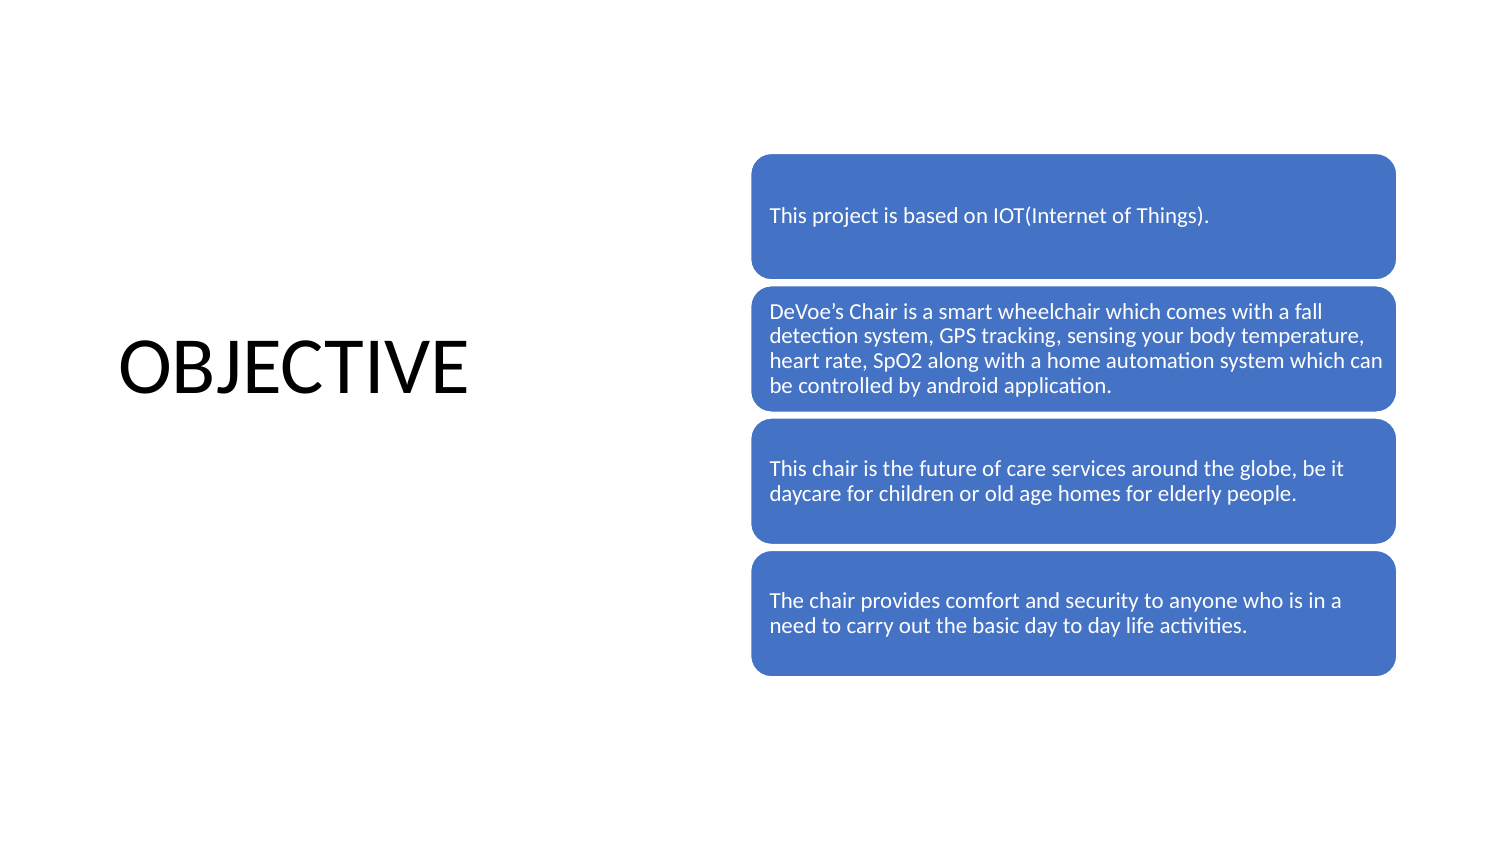

# OBJECTIVE

This project is based on IOT(Internet of Things).
DeVoe’s Chair is a smart wheelchair which comes with a fall detection system, GPS tracking, sensing your body temperature, heart rate, SpO2 along with a home automation system which can be controlled by android application.
This chair is the future of care services around the globe, be it daycare for children or old age homes for elderly people.
The chair provides comfort and security to anyone who is in a need to carry out the basic day to day life activities.